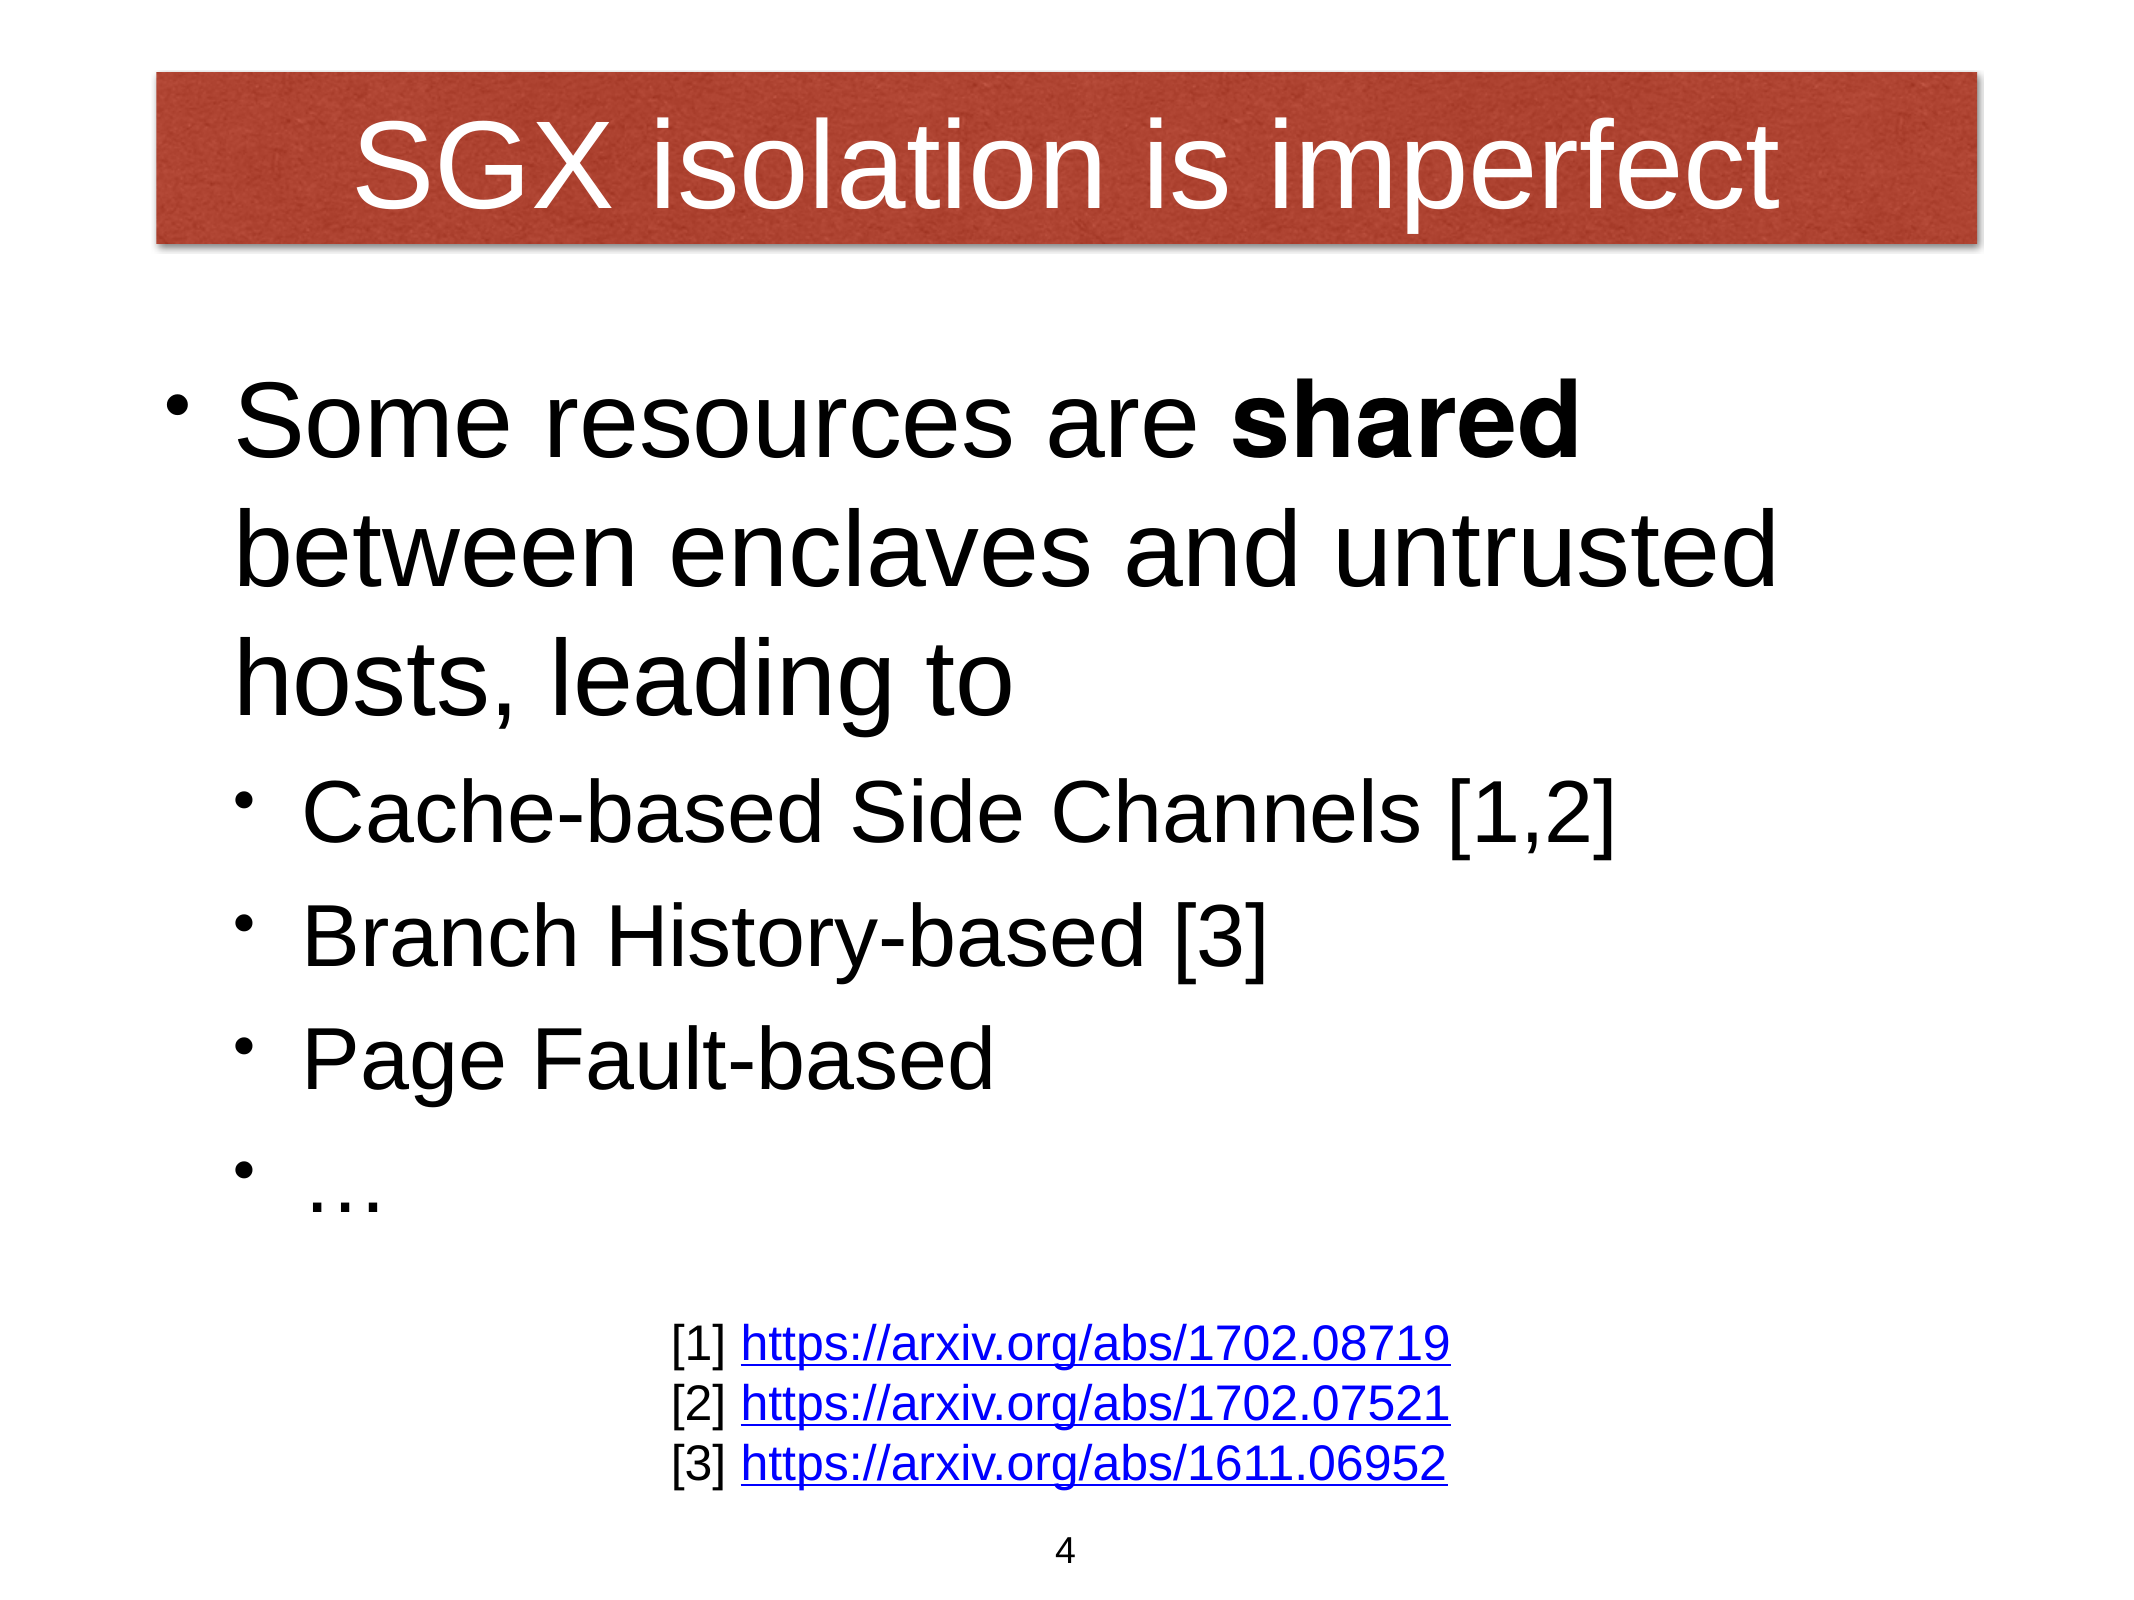

SGX isolation is imperfect
Some resources are shared between enclaves and untrusted hosts, leading to
Cache-based Side Channels [1,2]
Branch History-based [3]
Page Fault-based
…
[1] https://arxiv.org/abs/1702.08719
[2] https://arxiv.org/abs/1702.07521
[3] https://arxiv.org/abs/1611.06952
4